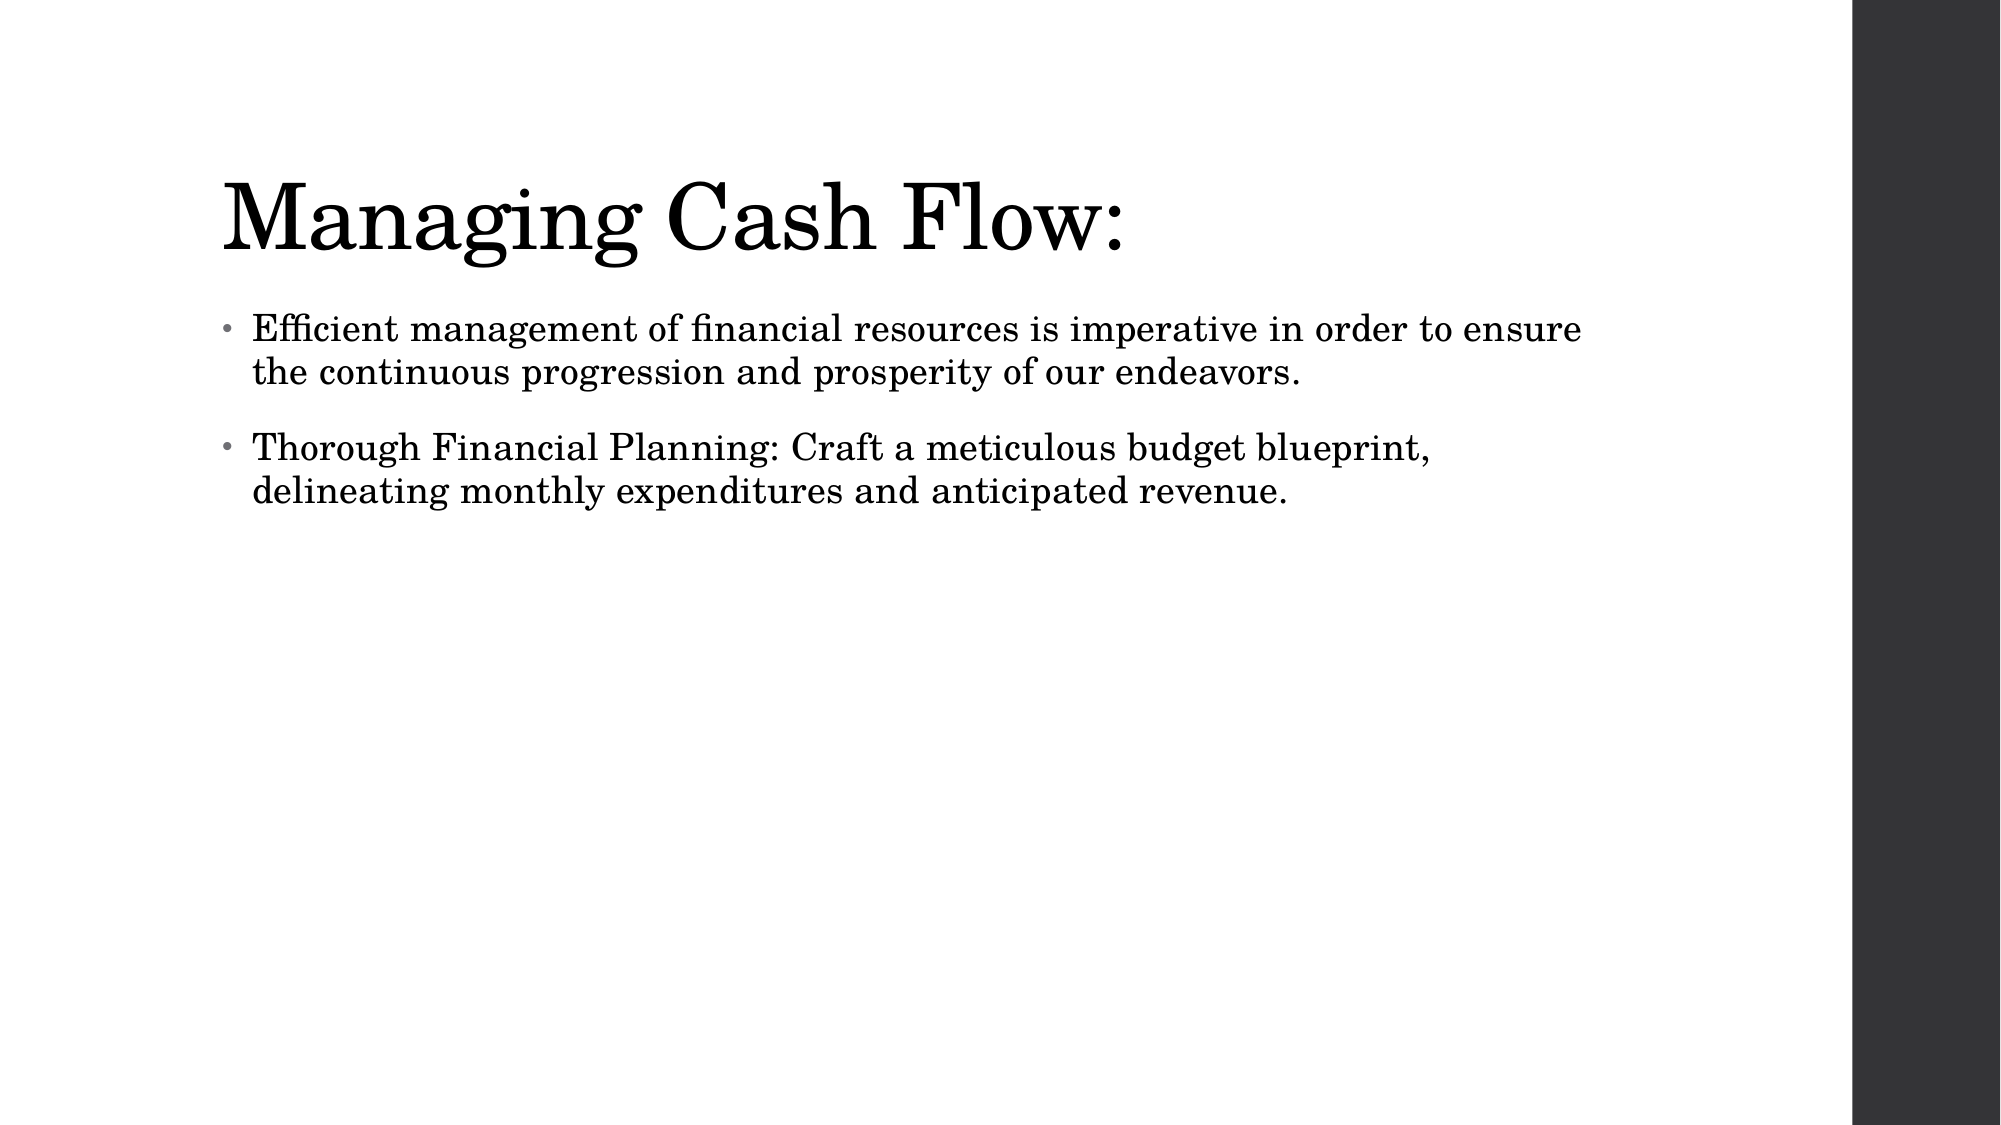

# Managing Cash Flow:
Efficient management of financial resources is imperative in order to ensure the continuous progression and prosperity of our endeavors.
Thorough Financial Planning: Craft a meticulous budget blueprint, delineating monthly expenditures and anticipated revenue.